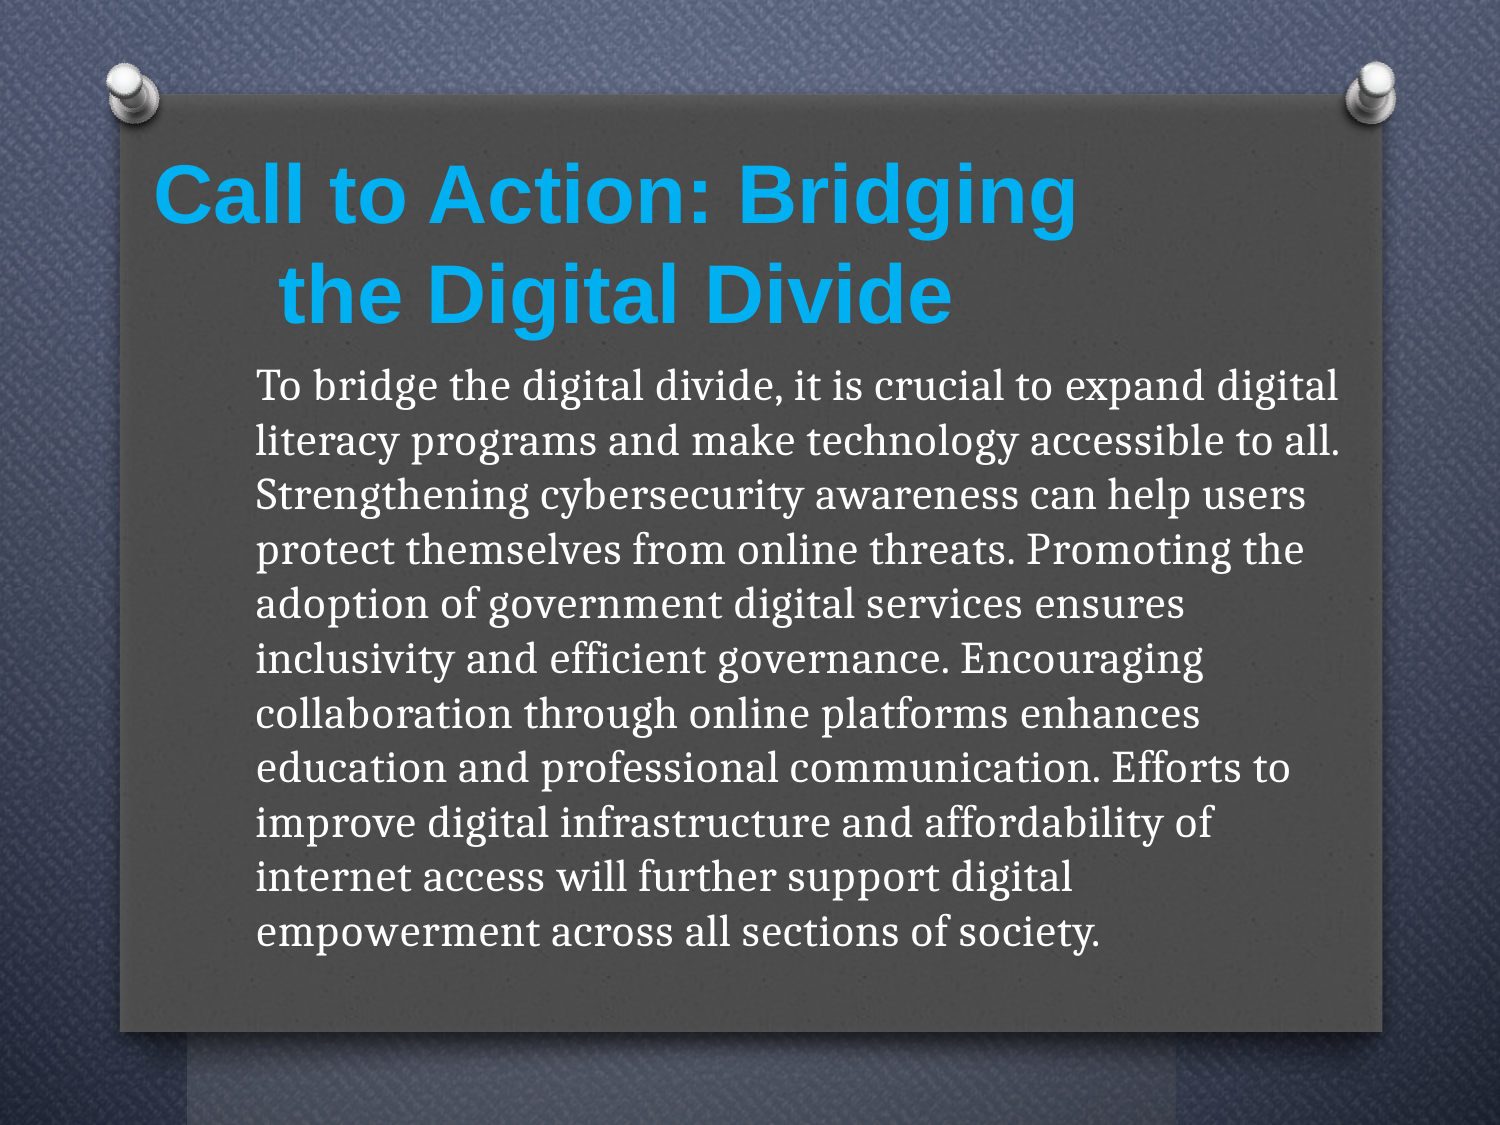

# Call to Action: Bridging the Digital Divide
To bridge the digital divide, it is crucial to expand digital literacy programs and make technology accessible to all. Strengthening cybersecurity awareness can help users protect themselves from online threats. Promoting the adoption of government digital services ensures inclusivity and efficient governance. Encouraging collaboration through online platforms enhances education and professional communication. Efforts to improve digital infrastructure and affordability of internet access will further support digital empowerment across all sections of society.